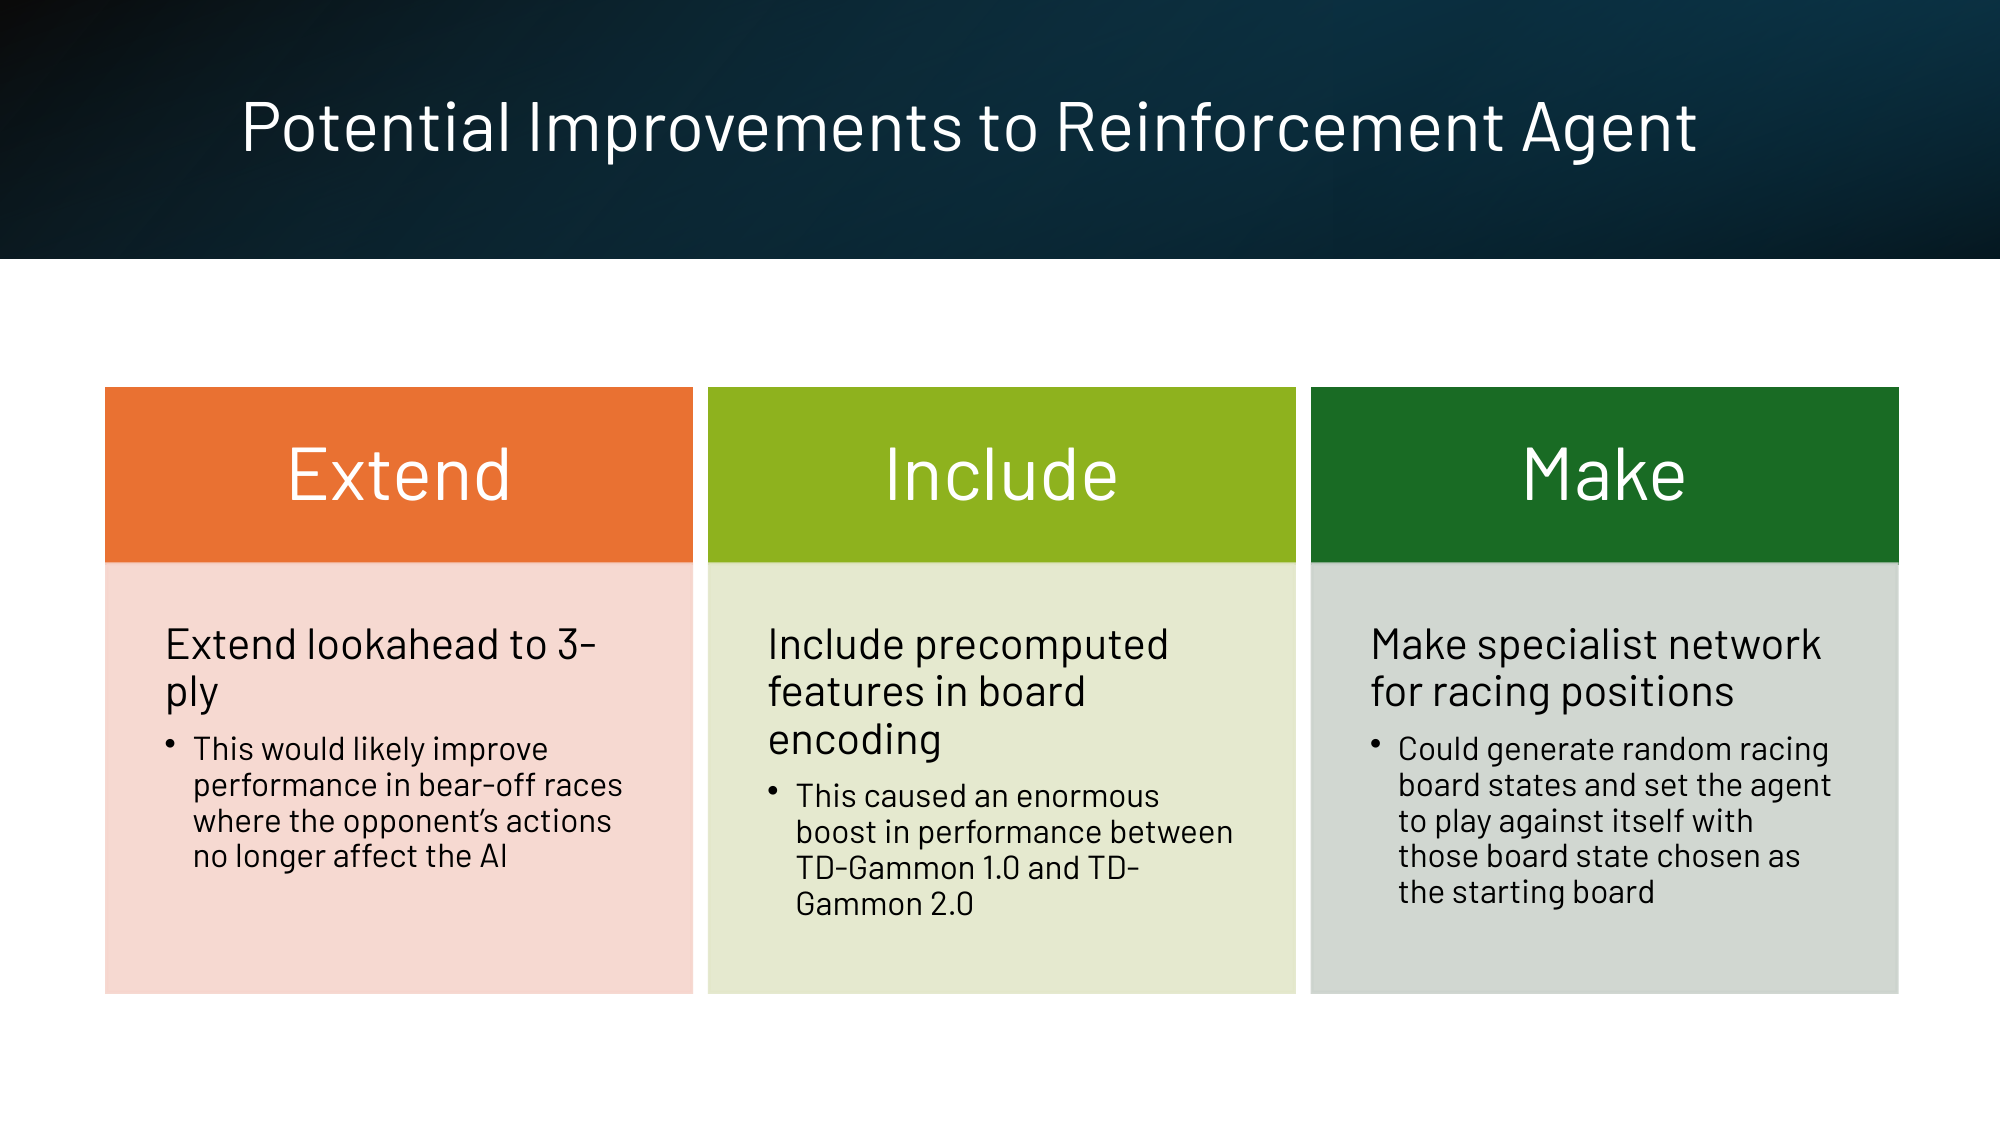

# Potential Improvements to Reinforcement Agent
Extend
Extend lookahead to 3-ply
This would likely improve performance in bear-off races where the opponent’s actions no longer affect the AI
Include
Include precomputed features in board encoding
This caused an enormous boost in performance between TD-Gammon 1.0 and TD-Gammon 2.0
Make
Make specialist network for racing positions
Could generate random racing board states and set the agent to play against itself with those board state chosen as the starting board